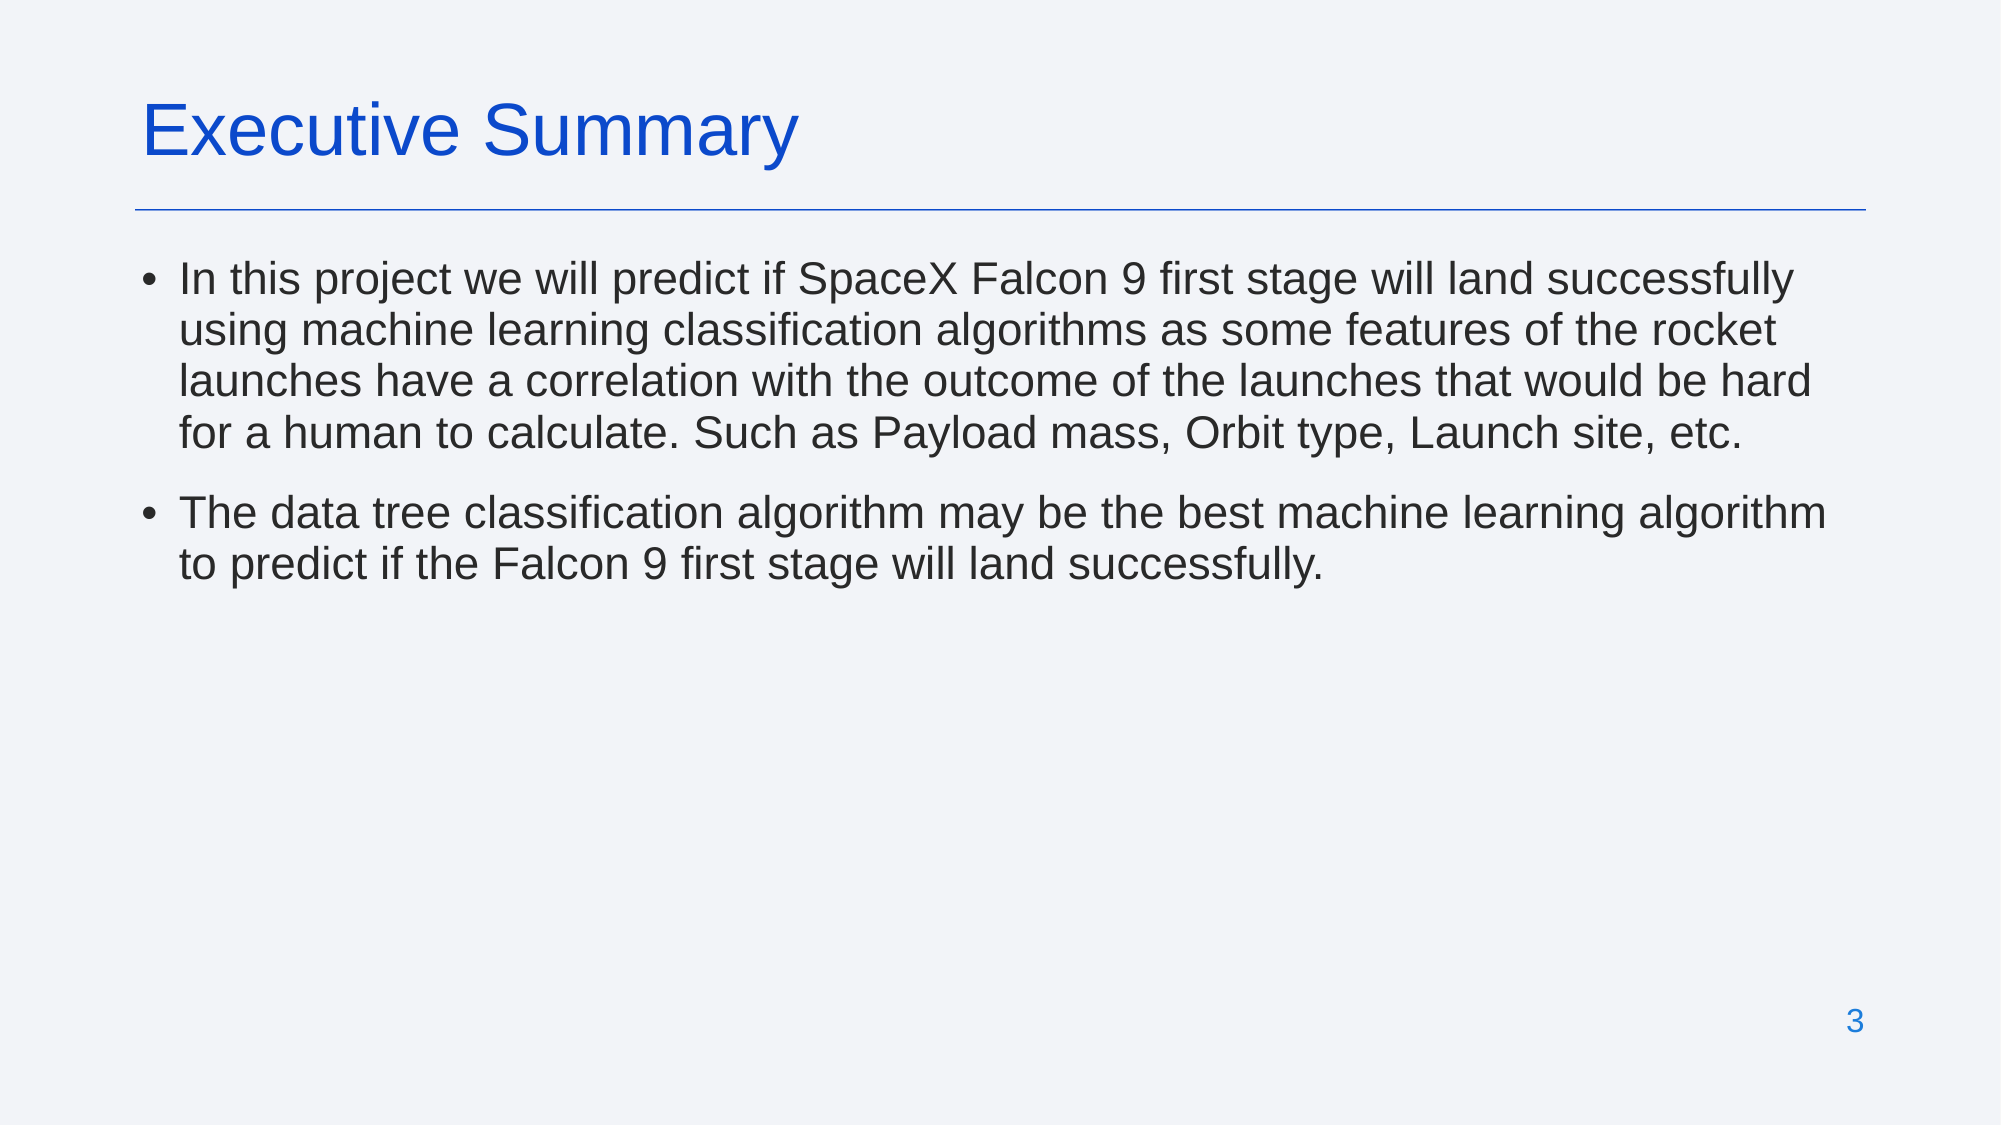

Executive Summary
In this project we will predict if SpaceX Falcon 9 first stage will land successfully using machine learning classification algorithms as some features of the rocket launches have a correlation with the outcome of the launches that would be hard for a human to calculate. Such as Payload mass, Orbit type, Launch site, etc.
The data tree classification algorithm may be the best machine learning algorithm to predict if the Falcon 9 first stage will land successfully.

3